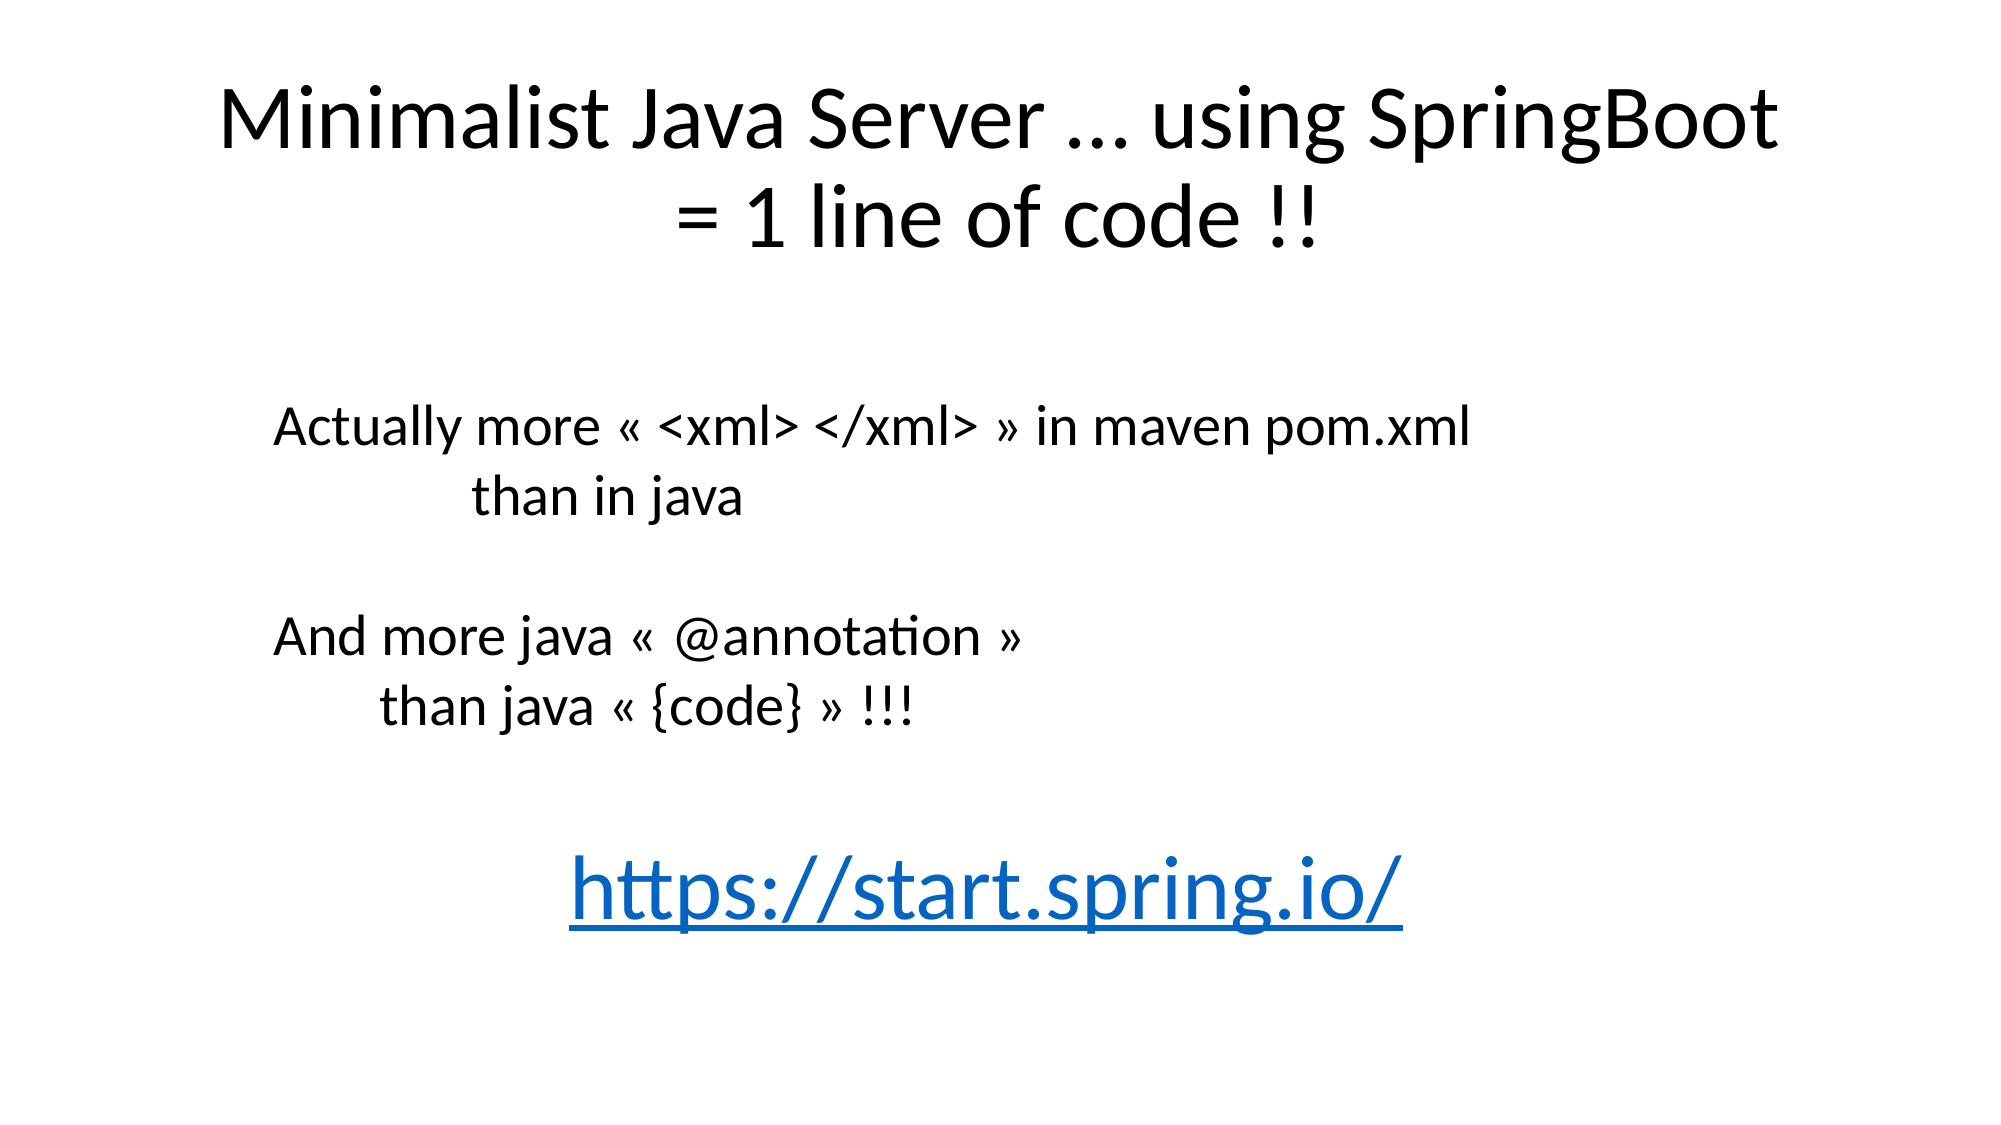

# Minimalist Java Server … using SpringBoot = 1 line of code !!
Actually more « <xml> </xml> » in maven pom.xml
               than in java

And more java « @annotation »
        than java « {code} » !!!
https://start.spring.io/